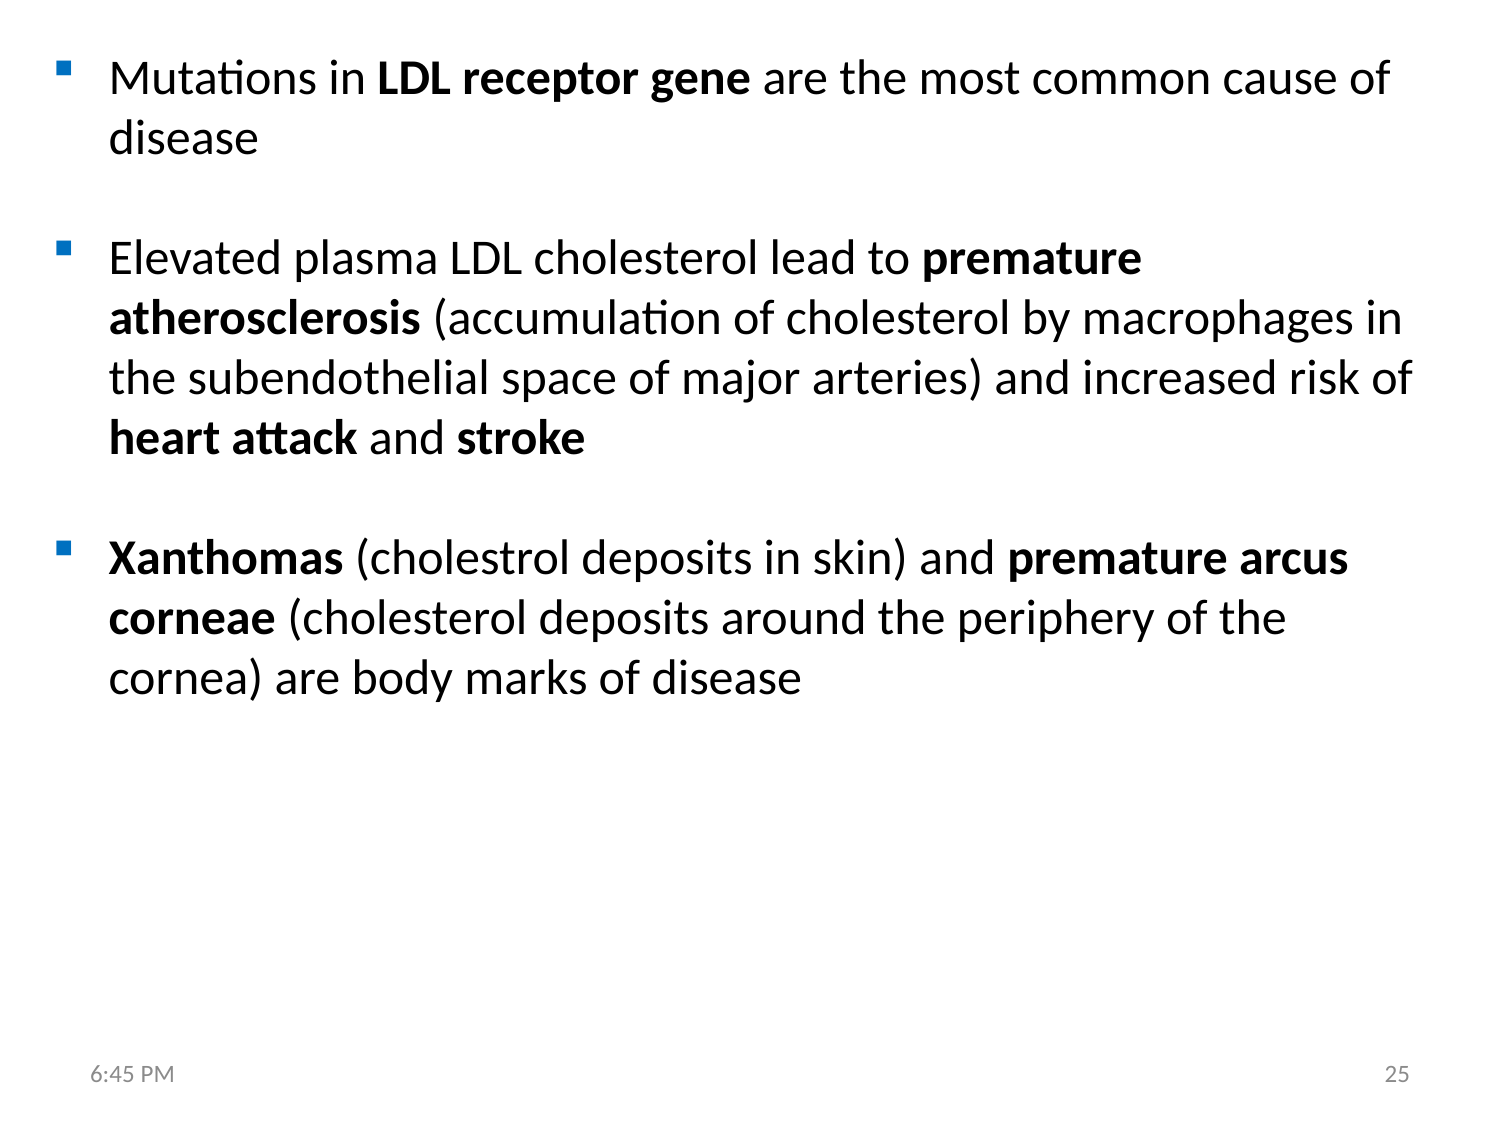

Mutations in LDL receptor gene are the most common cause of disease

Elevated plasma LDL cholesterol lead to premature atherosclerosis (accumulation of cholesterol by macrophages in the subendothelial space of major arteries) and increased risk of heart attack and stroke

Xanthomas (cholestrol deposits in skin) and premature arcus corneae (cholesterol deposits around the periphery of the cornea) are body marks of disease
6:45 PM
25